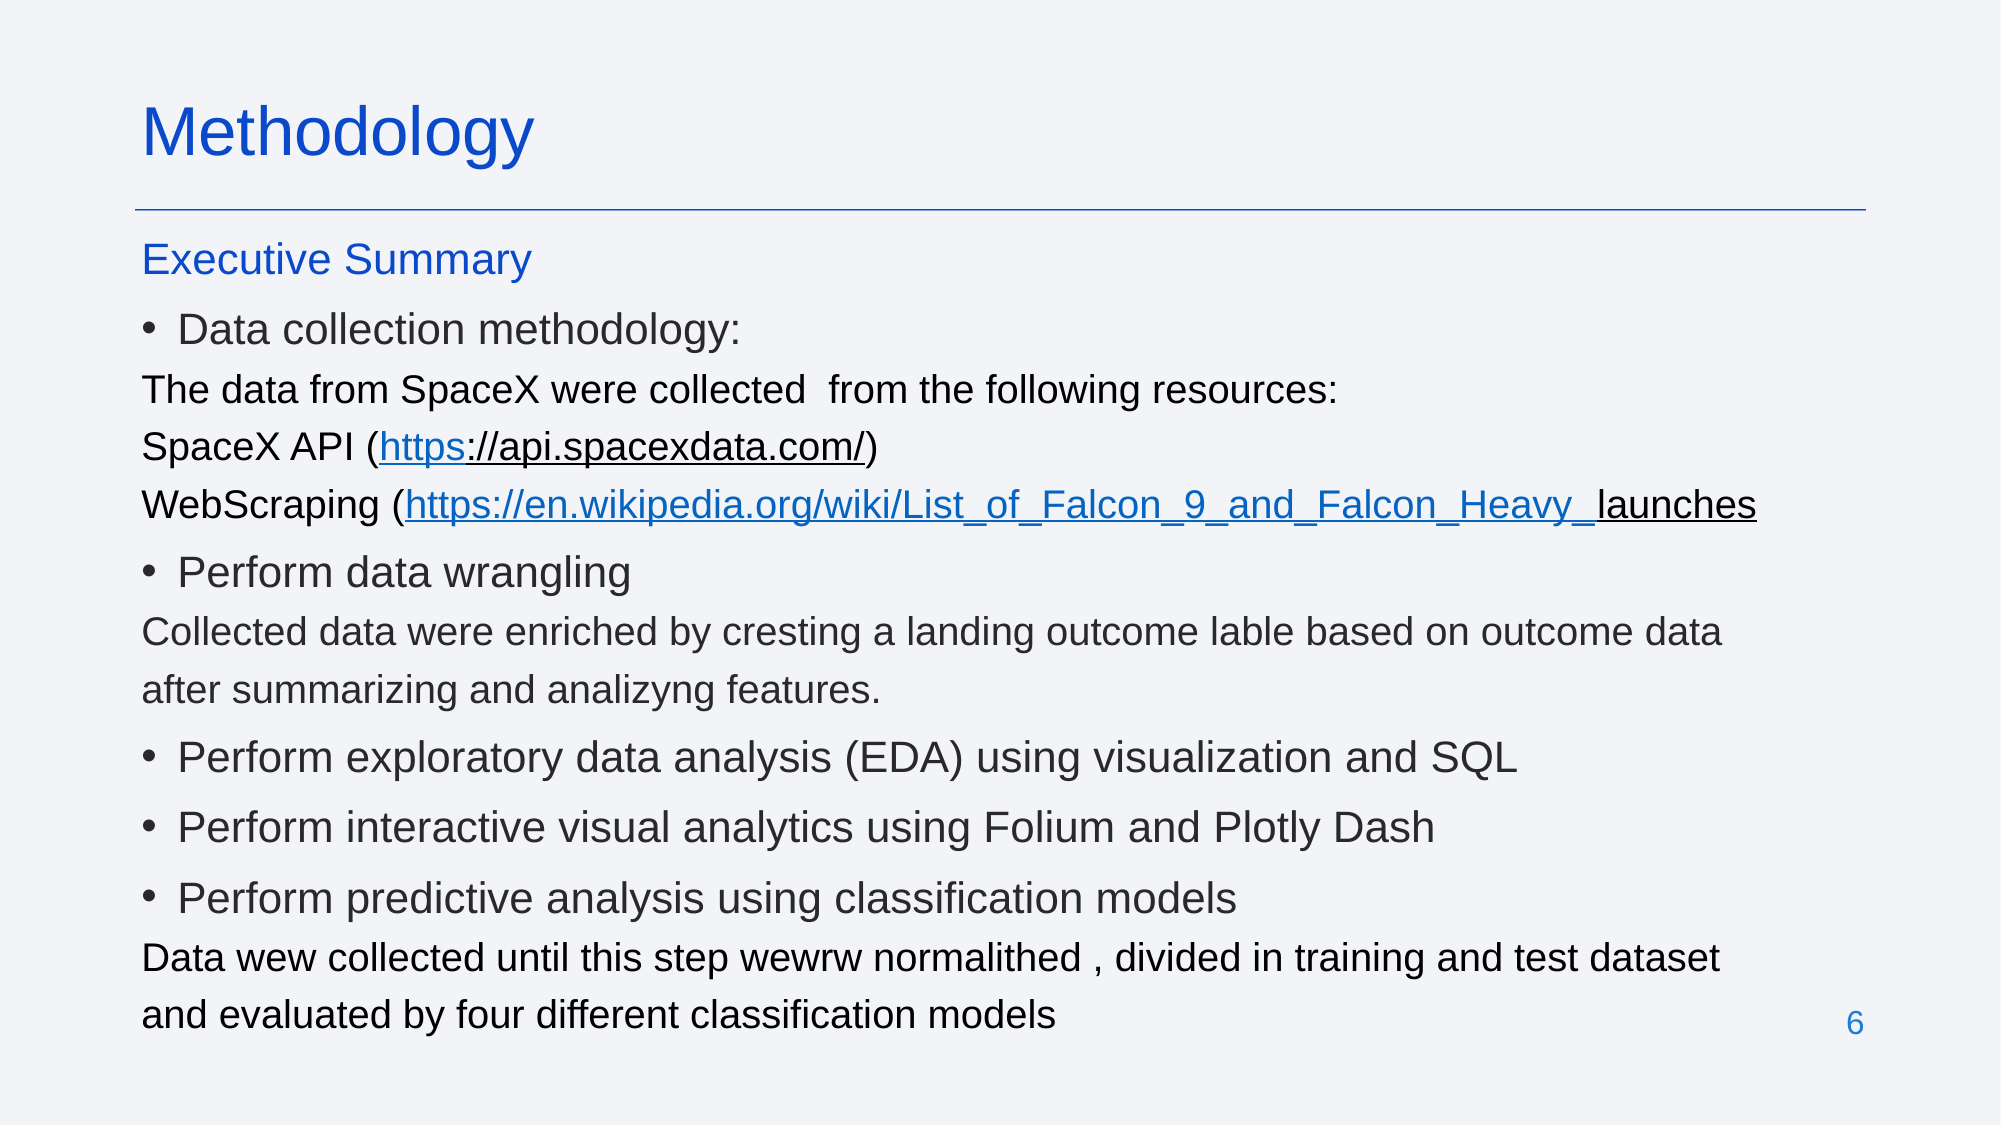

Methodology
Executive Summary
Data collection methodology:
The data from SpaceX were collected  from the following resources:
SpaceX API (https://api.spacexdata.com/)
WebScraping (https://en.wikipedia.org/wiki/List_of_Falcon_9_and_Falcon_Heavy_launches
Perform data wrangling
Collected data were enriched by cresting a landing outcome lable based on outcome data after summarizing and analizyng features.
Perform exploratory data analysis (EDA) using visualization and SQL
Perform interactive visual analytics using Folium and Plotly Dash
Perform predictive analysis using classification models
Data wew collected until this step wewrw normalithed , divided in training and test dataset and evaluated by four different classification models

6